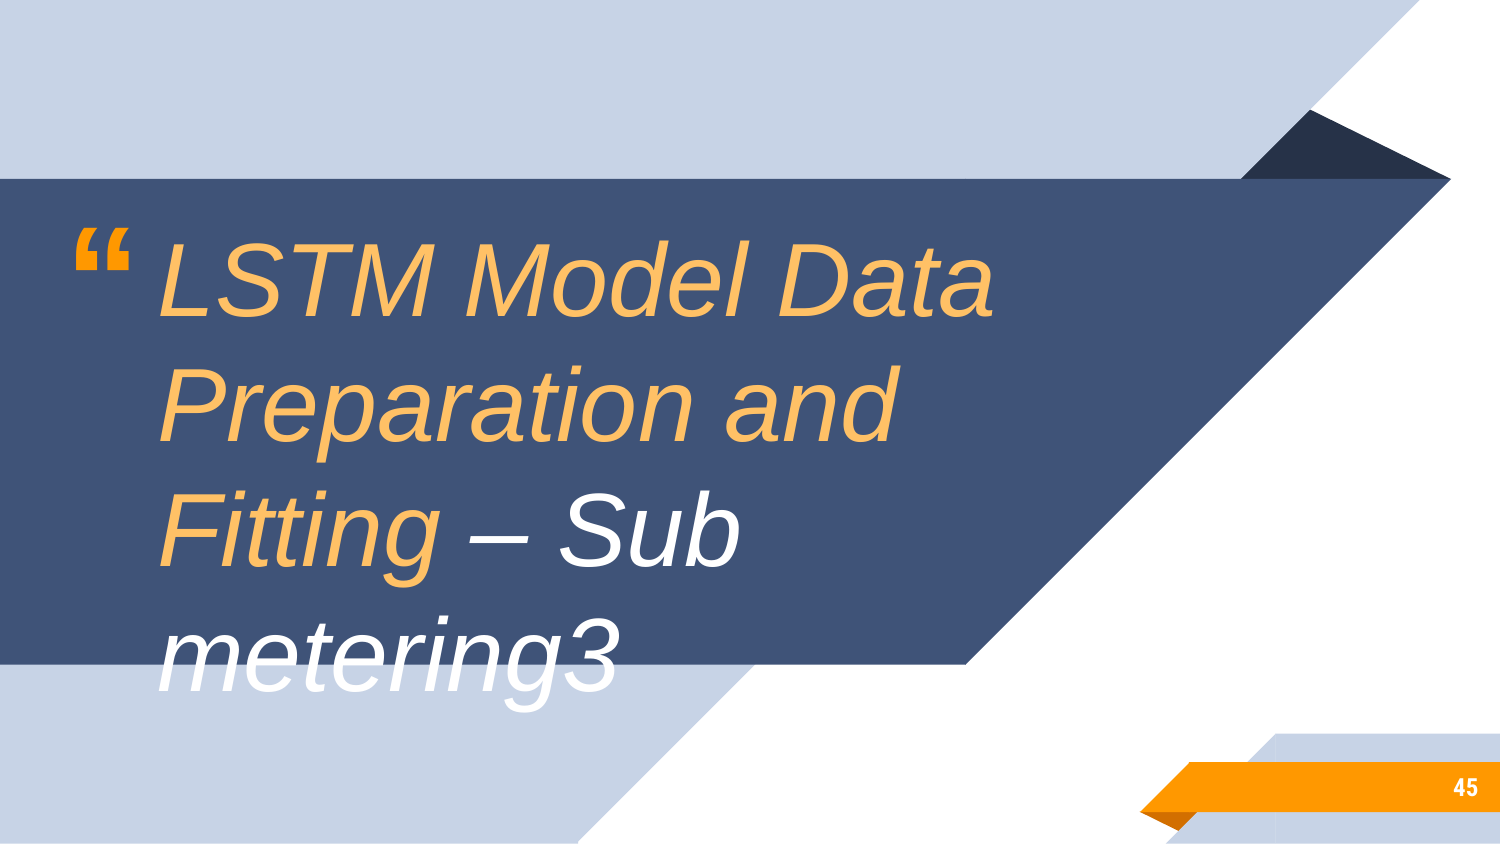

LSTM Model Data Preparation and Fitting – Sub metering3
45